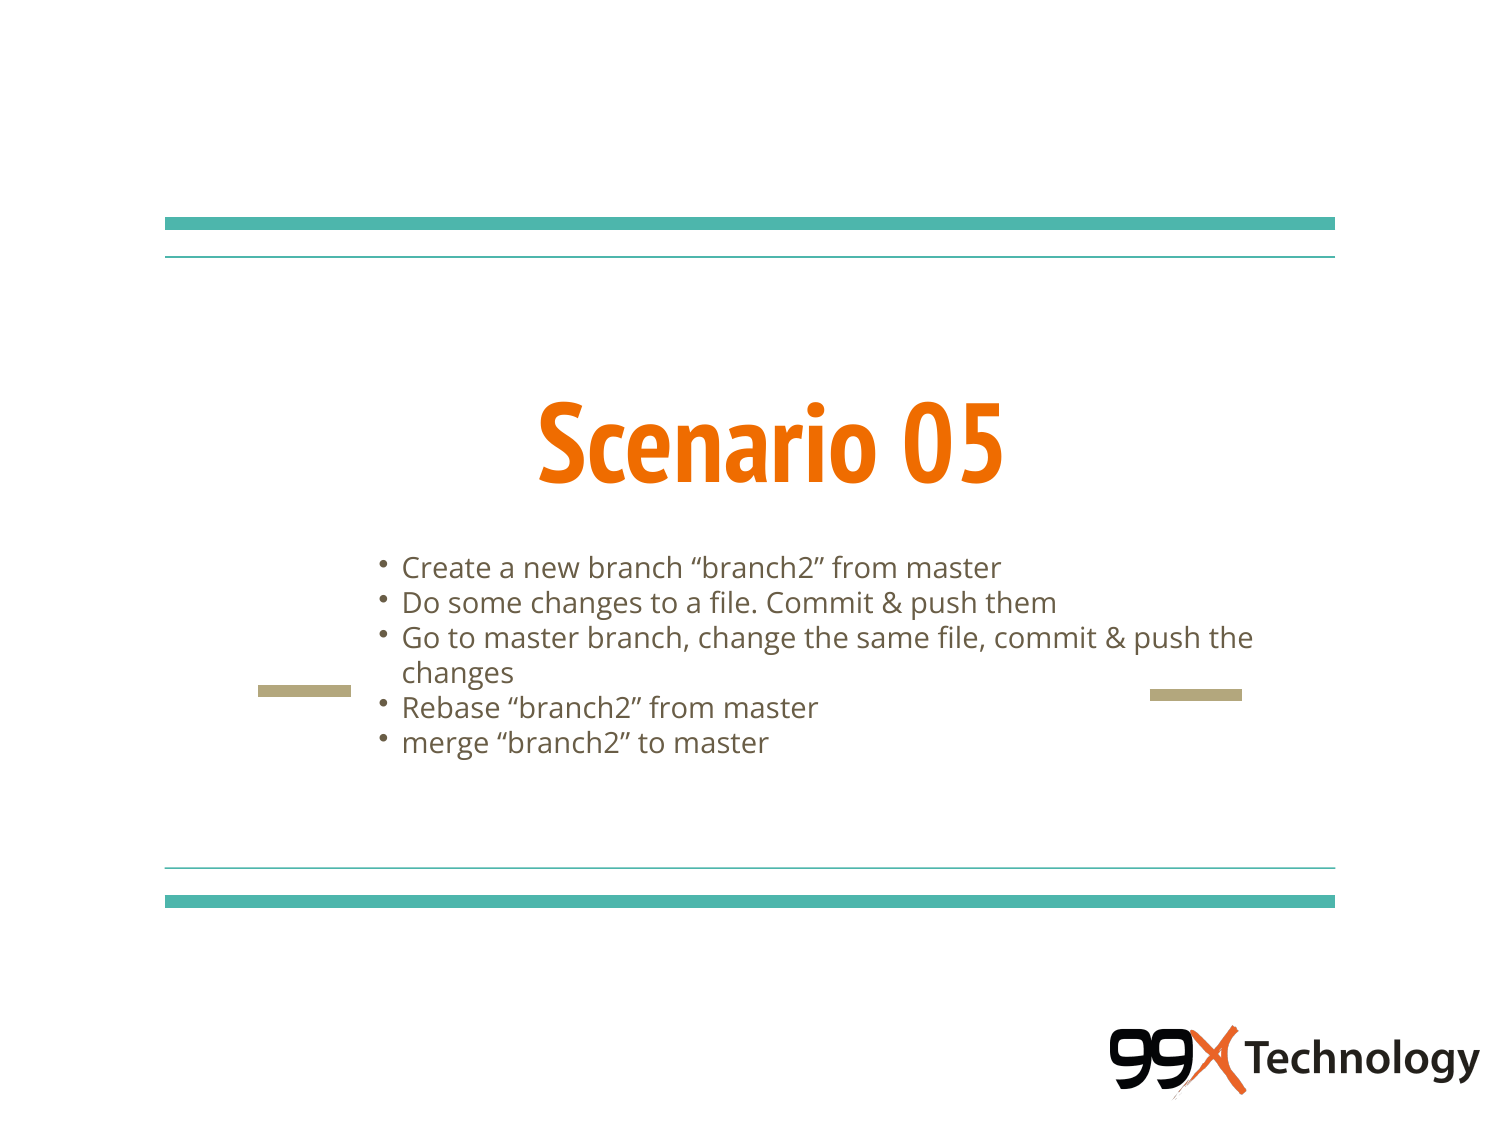

# Scenario 05
Create a new branch “branch2” from master
Do some changes to a file. Commit & push them
Go to master branch, change the same file, commit & push the changes
Rebase “branch2” from master
merge “branch2” to master